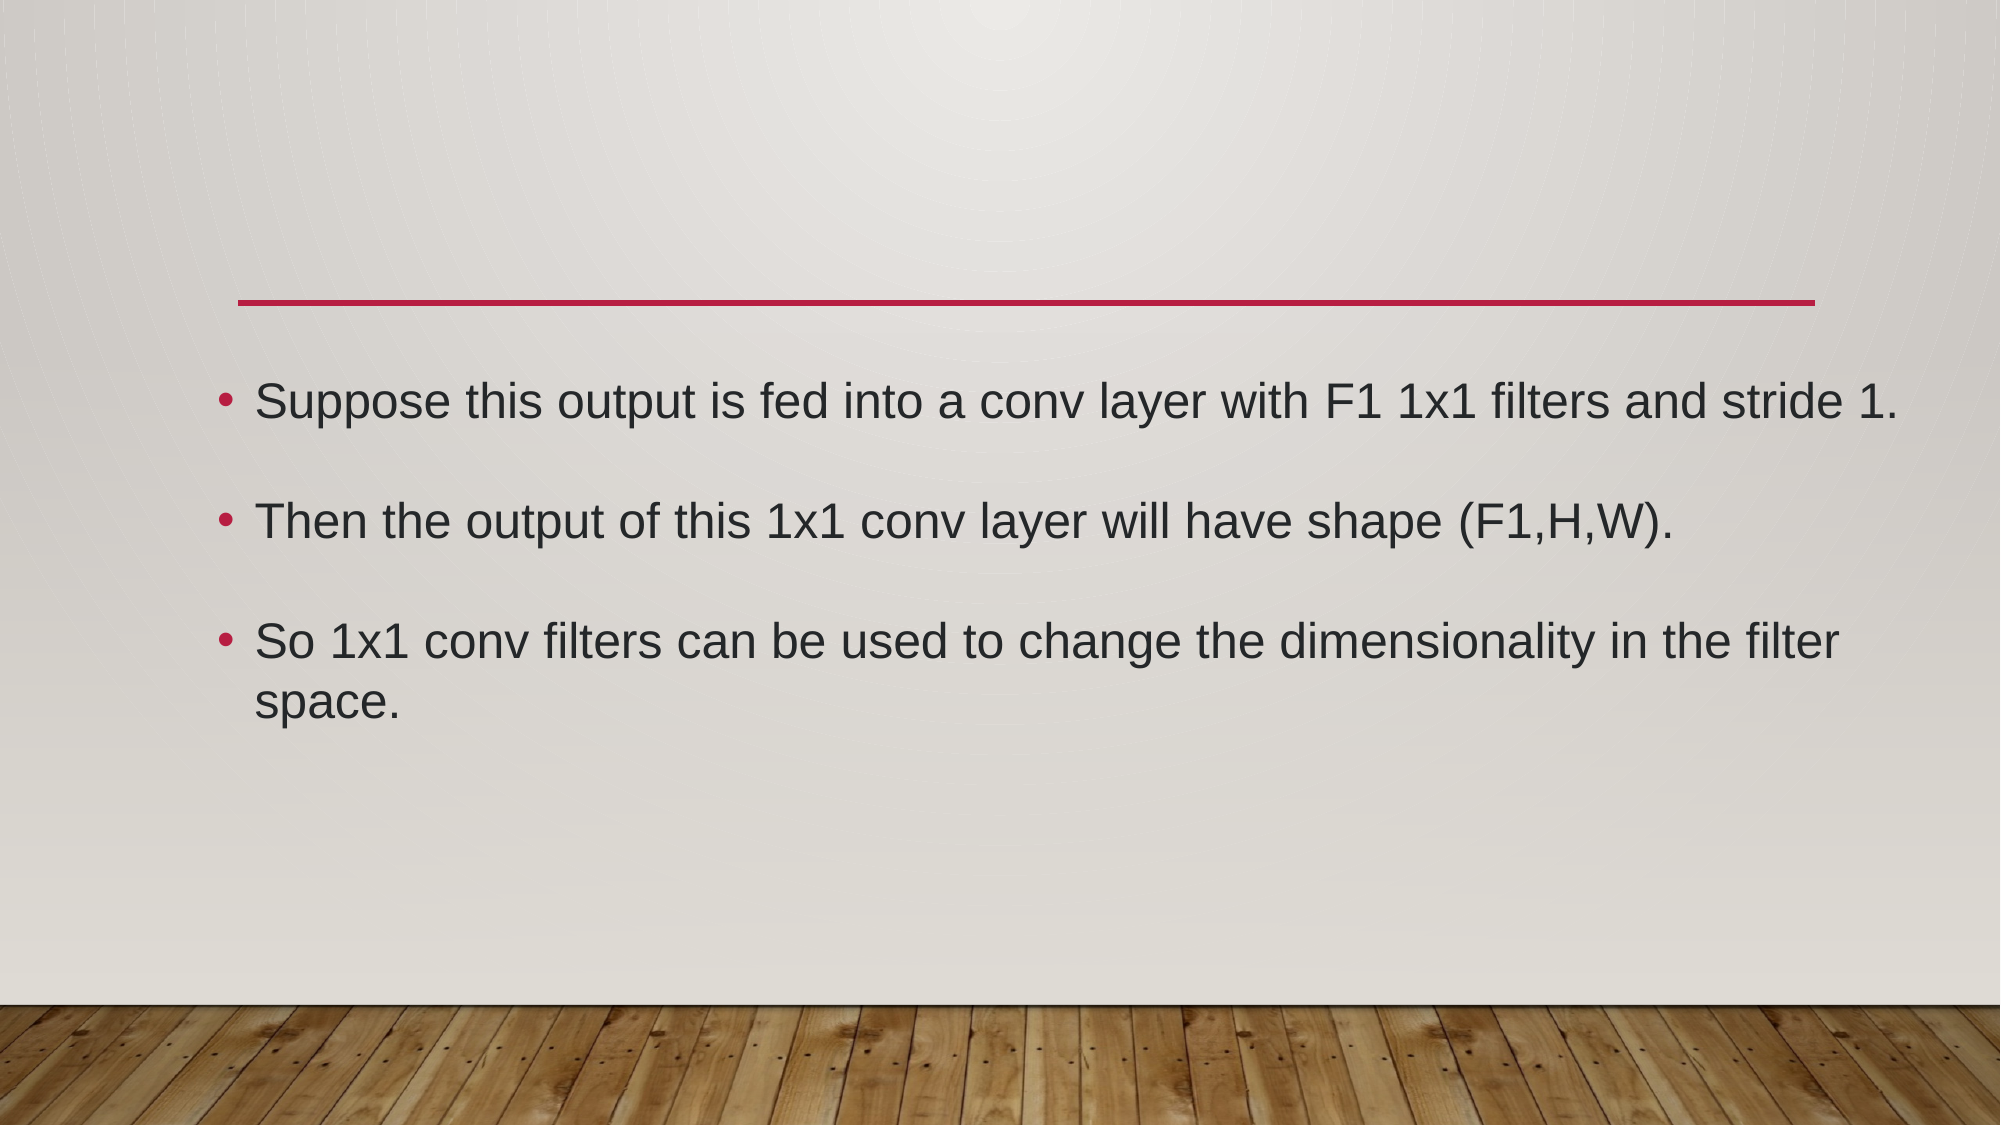

Suppose this output is fed into a conv layer with F1 1x1 filters and stride 1.

Then the output of this 1x1 conv layer will have shape (F1,H,W).

So 1x1 conv filters can be used to change the dimensionality in the filter space.